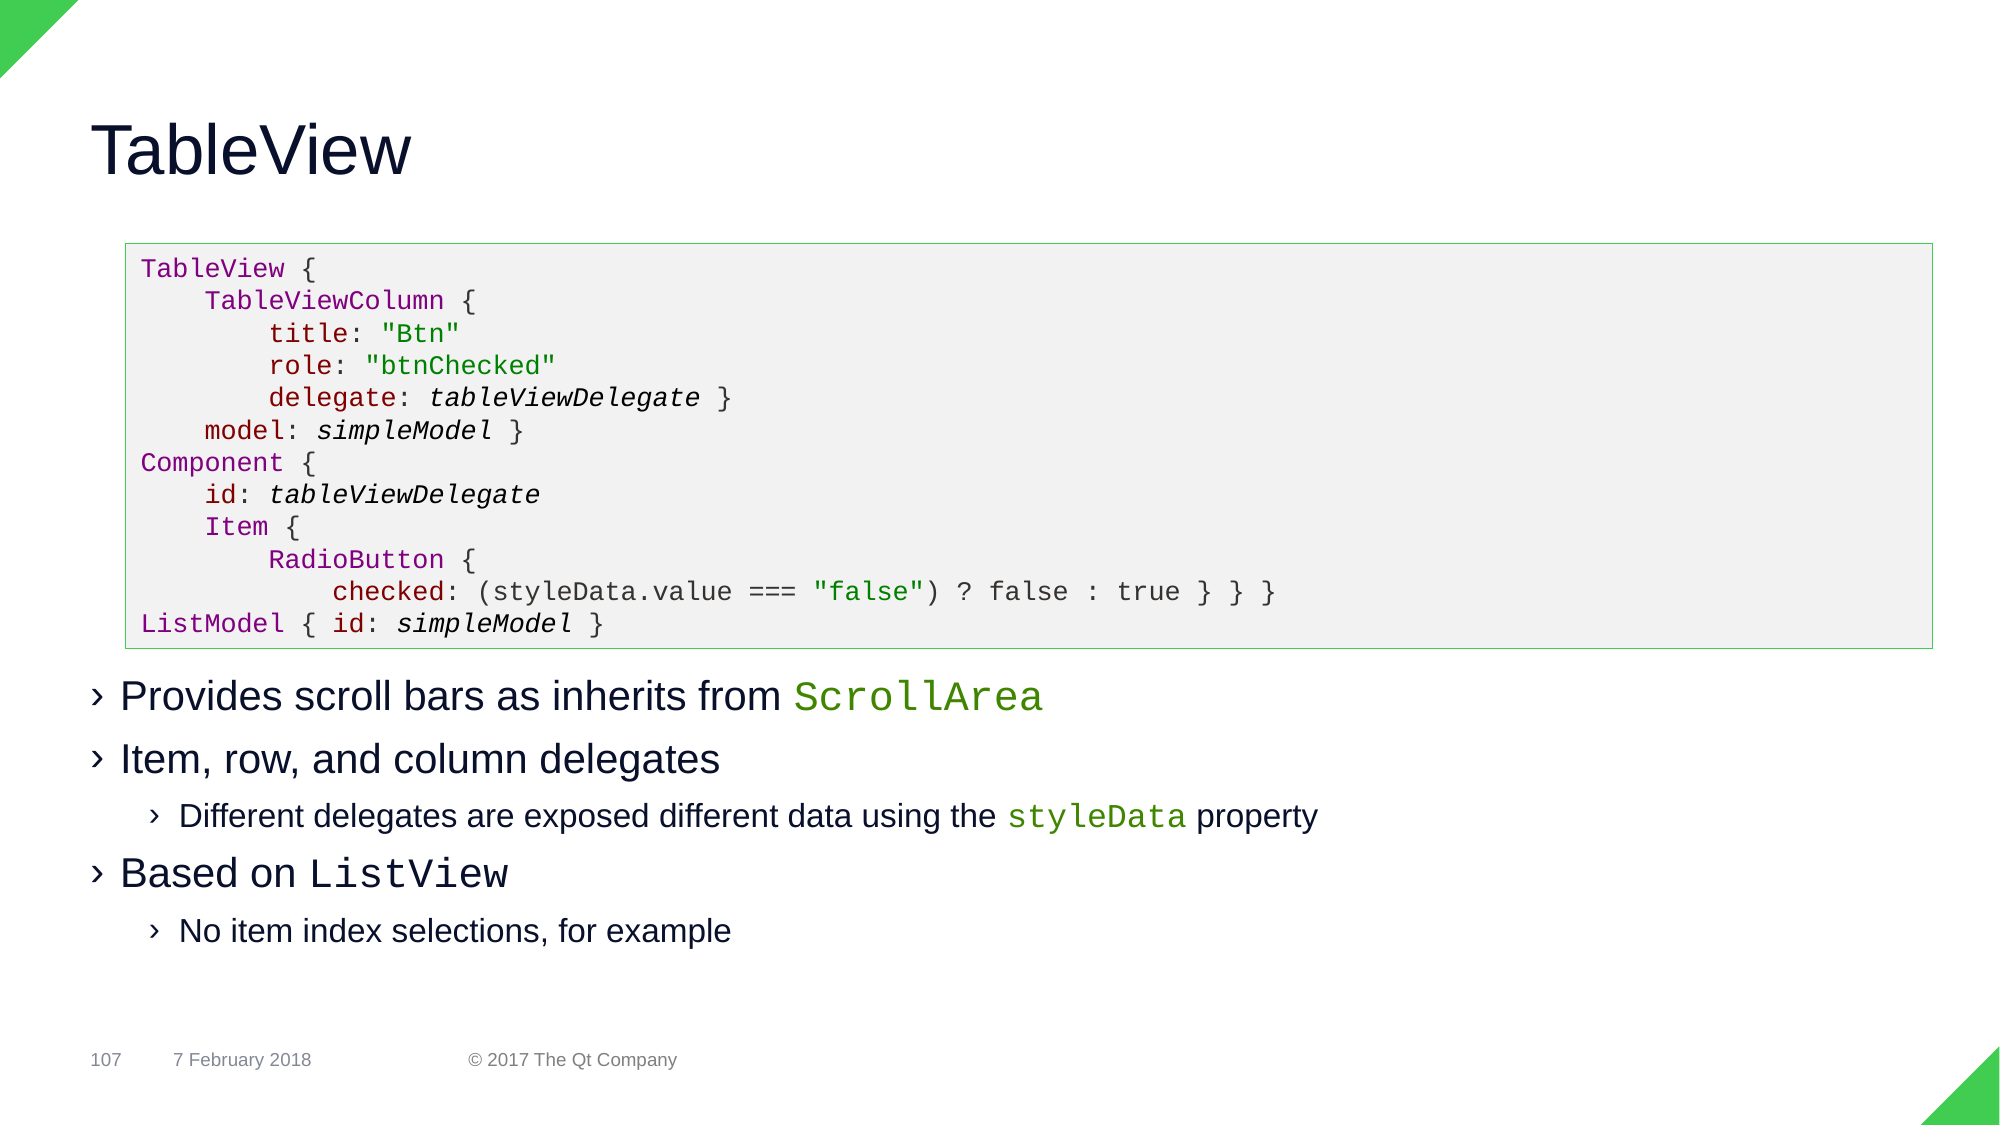

# TableView
TableView {
    TableViewColumn {
        title: "Btn"
        role: "btnChecked"
        delegate: tableViewDelegate }
    model: simpleModel }
Component {
    id: tableViewDelegate
    Item {
        RadioButton {
            checked: (styleData.value === "false") ? false : true } } }
ListModel { id: simpleModel }
Provides scroll bars as inherits from ScrollArea
Item, row, and column delegates
Different delegates are exposed different data using the styleData property
Based on ListView
No item index selections, for example

107
7 February 2018
© 2017 The Qt Company